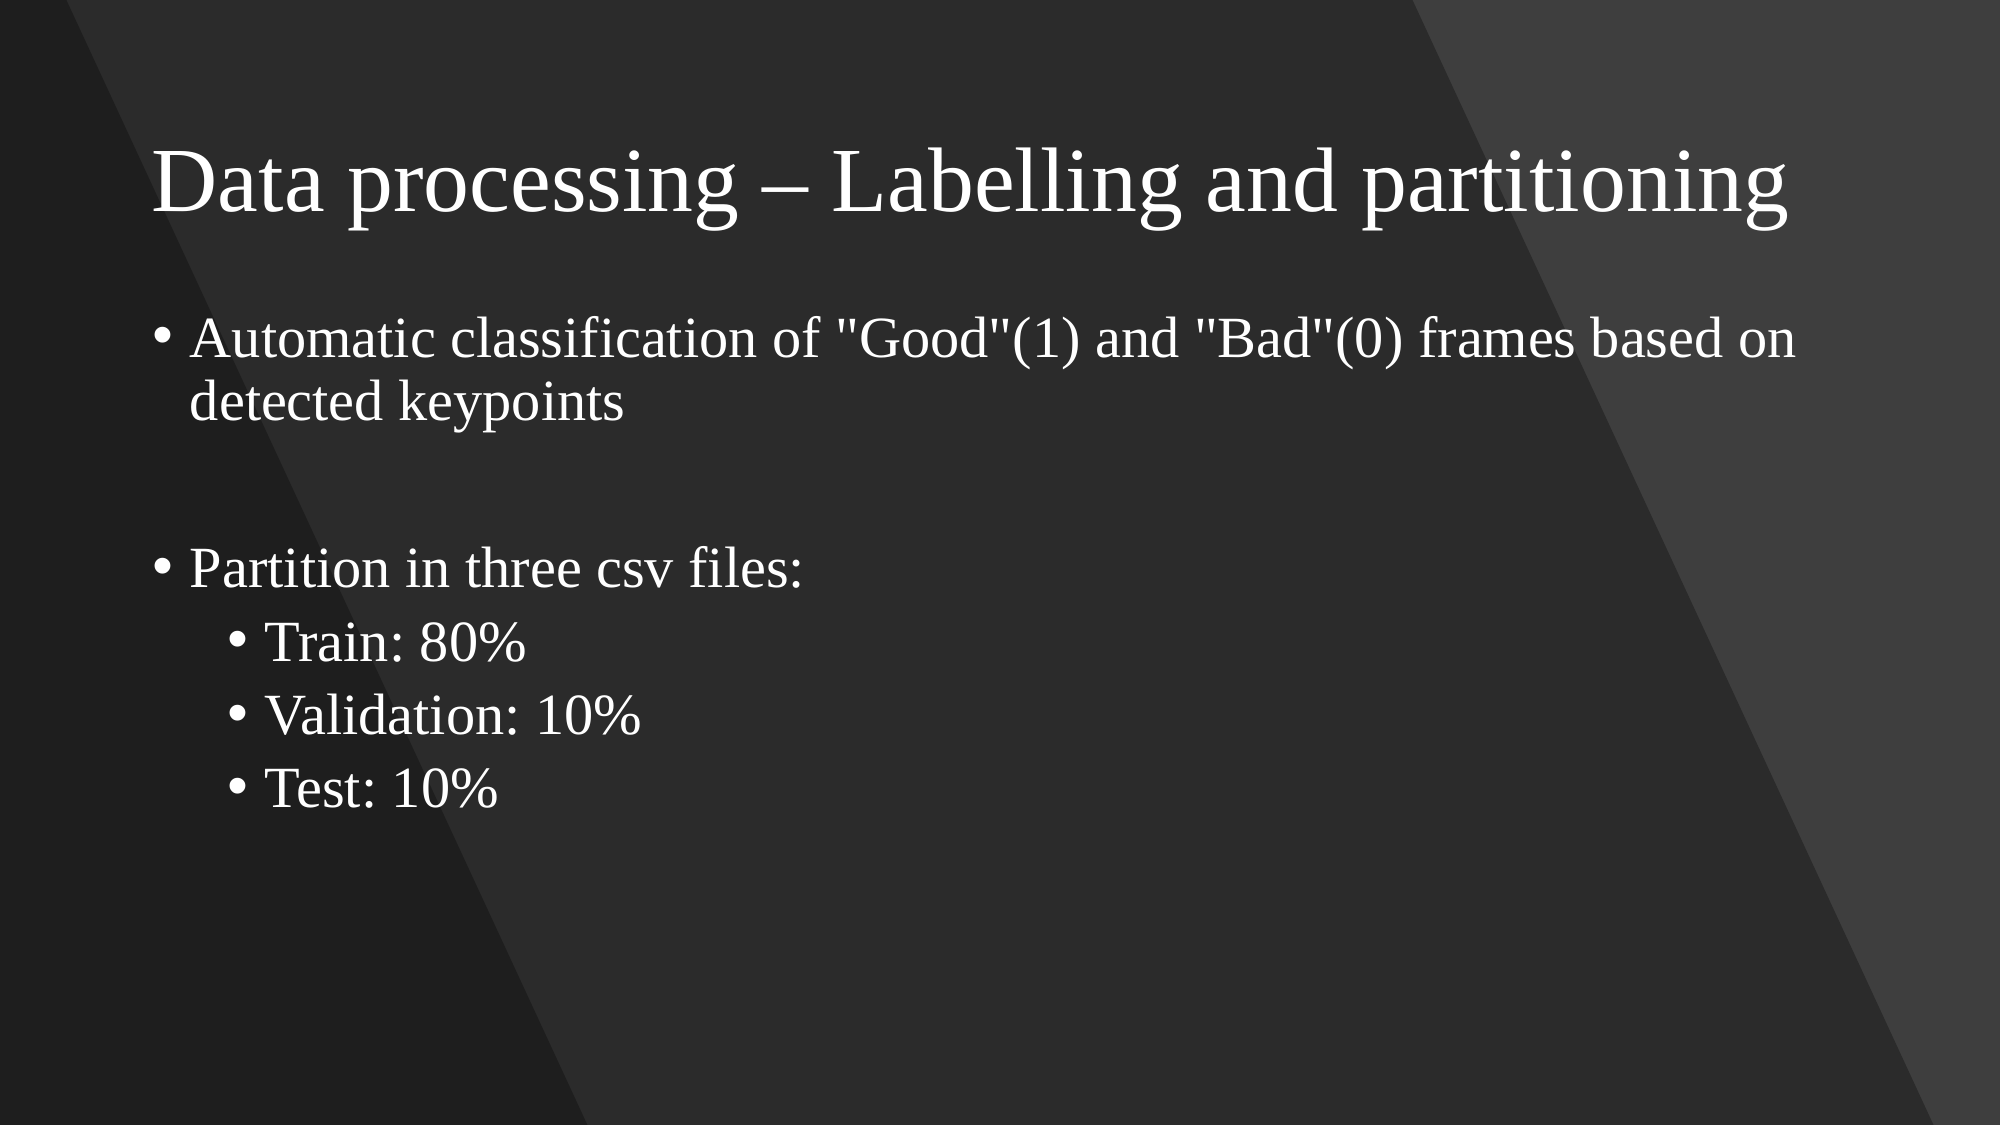

# Data processing – Labelling and partitioning
Automatic classification of "Good"(1) and "Bad"(0) frames based on detected keypoints

Partition in three csv files:
Train: 80%
Validation: 10%
Test: 10%